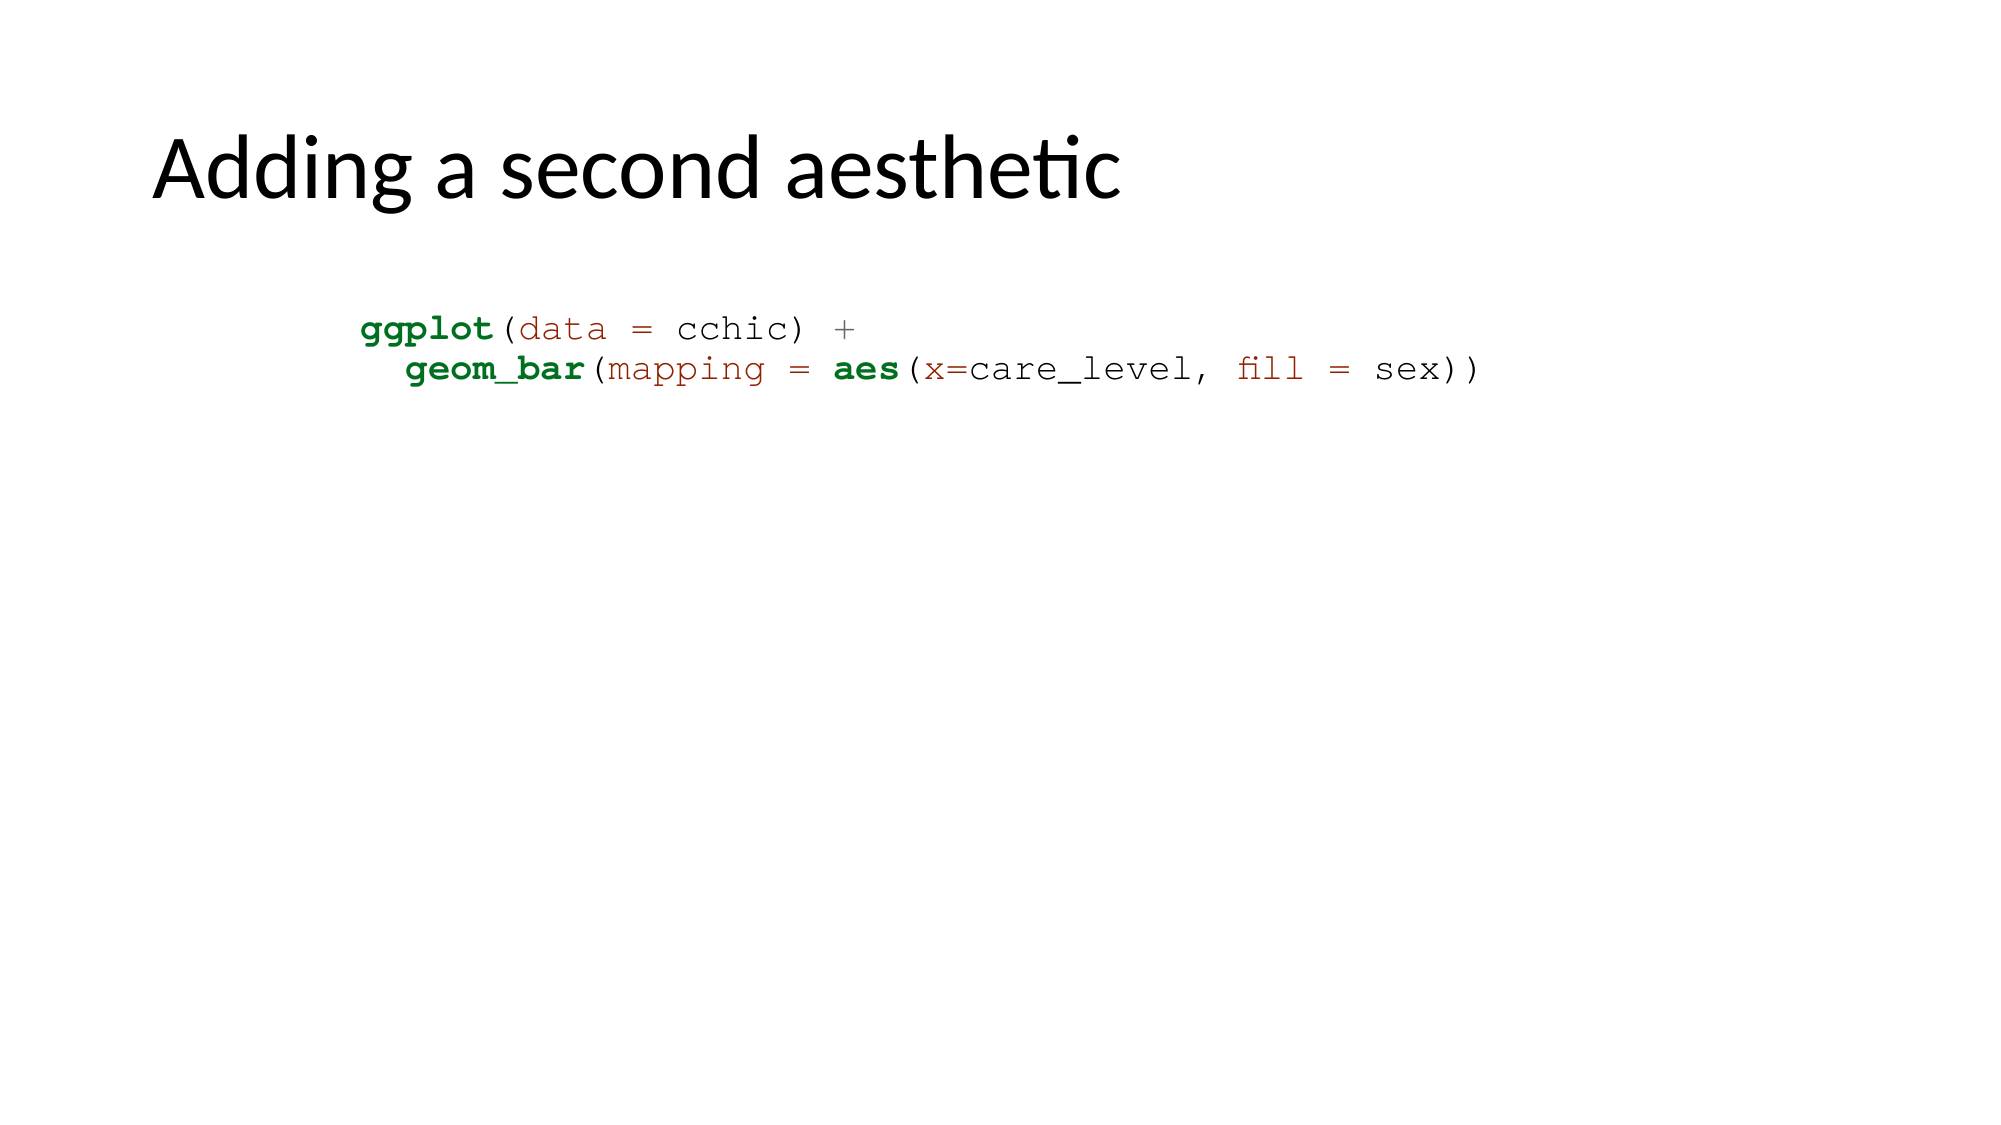

# Adding a second aesthetic
ggplot(data = cchic) +
  geom_bar(mapping = aes(x=care_level, fill = sex))